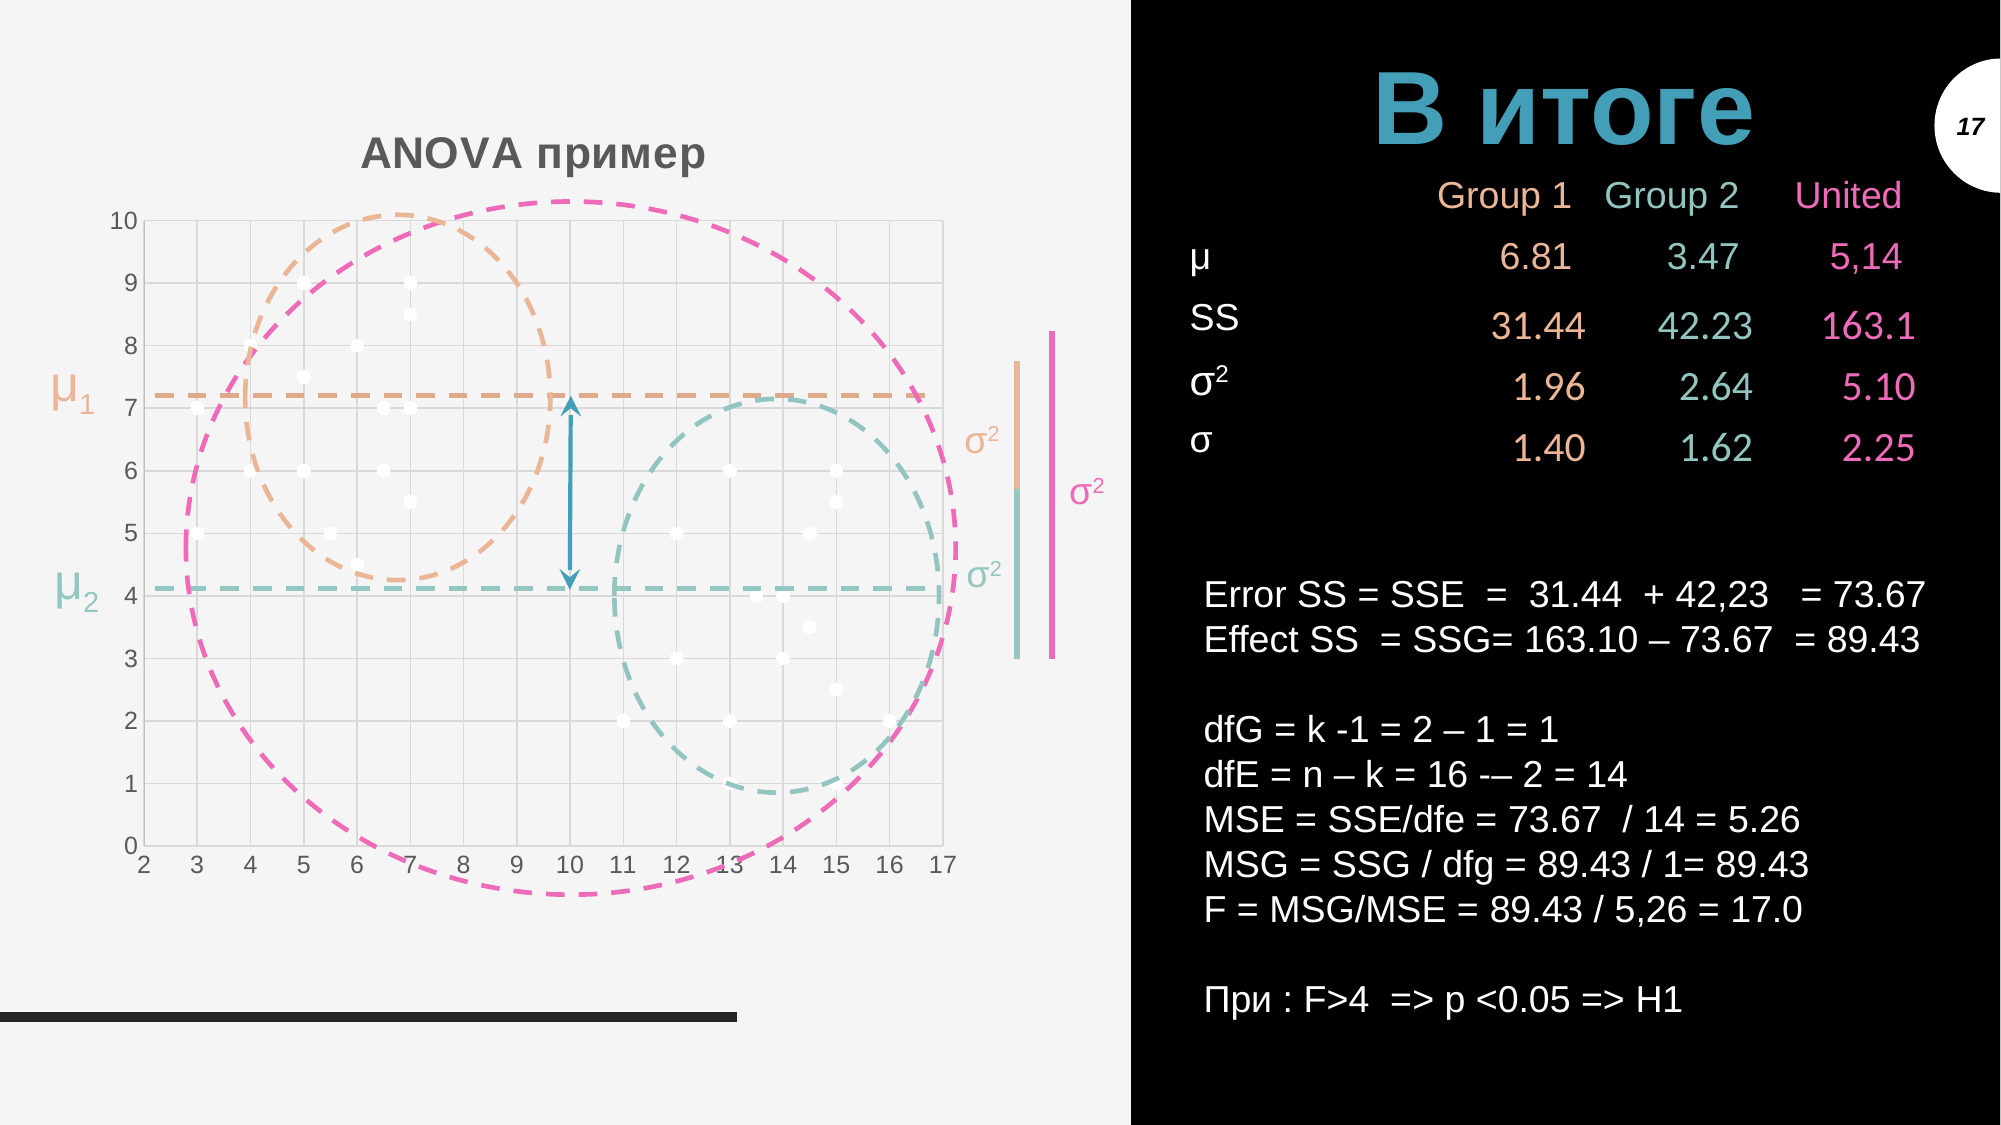

# В итоге

### Chart: ANOVA пример

| Category | Y | X2 | Y2 |
|---|---|---|---|
|  | Group 1 | Group 2 | United |
| --- | --- | --- | --- |
| μ | 6.81 | 3.47 | 5,14 |
| SS | 31.44 | 42.23 | 163.1 |
| σ2 | 1.96 | 2.64 | 5.10 |
| σ | 1.40 | 1.62 | 2.25 |
|  |  |  |  |
|  |  |  |  |

μ1

σ2
σ2
μ2
σ2
Error SS = SSE  =  31.44  + 42,23   = 73.67
Effect SS  = SSG= 163.10 – 73.67  = 89.43

dfG = k -1 = 2 – 1 = 1
dfE = n – k = 16 -– 2 = 14
MSE = SSE/dfe = 73.67  / 14 = 5.26
MSG = SSG / dfg = 89.43 / 1= 89.43
F = MSG/MSE = 89.43 / 5,26 = 17.0

При : F>4  => p <0.05 => H1